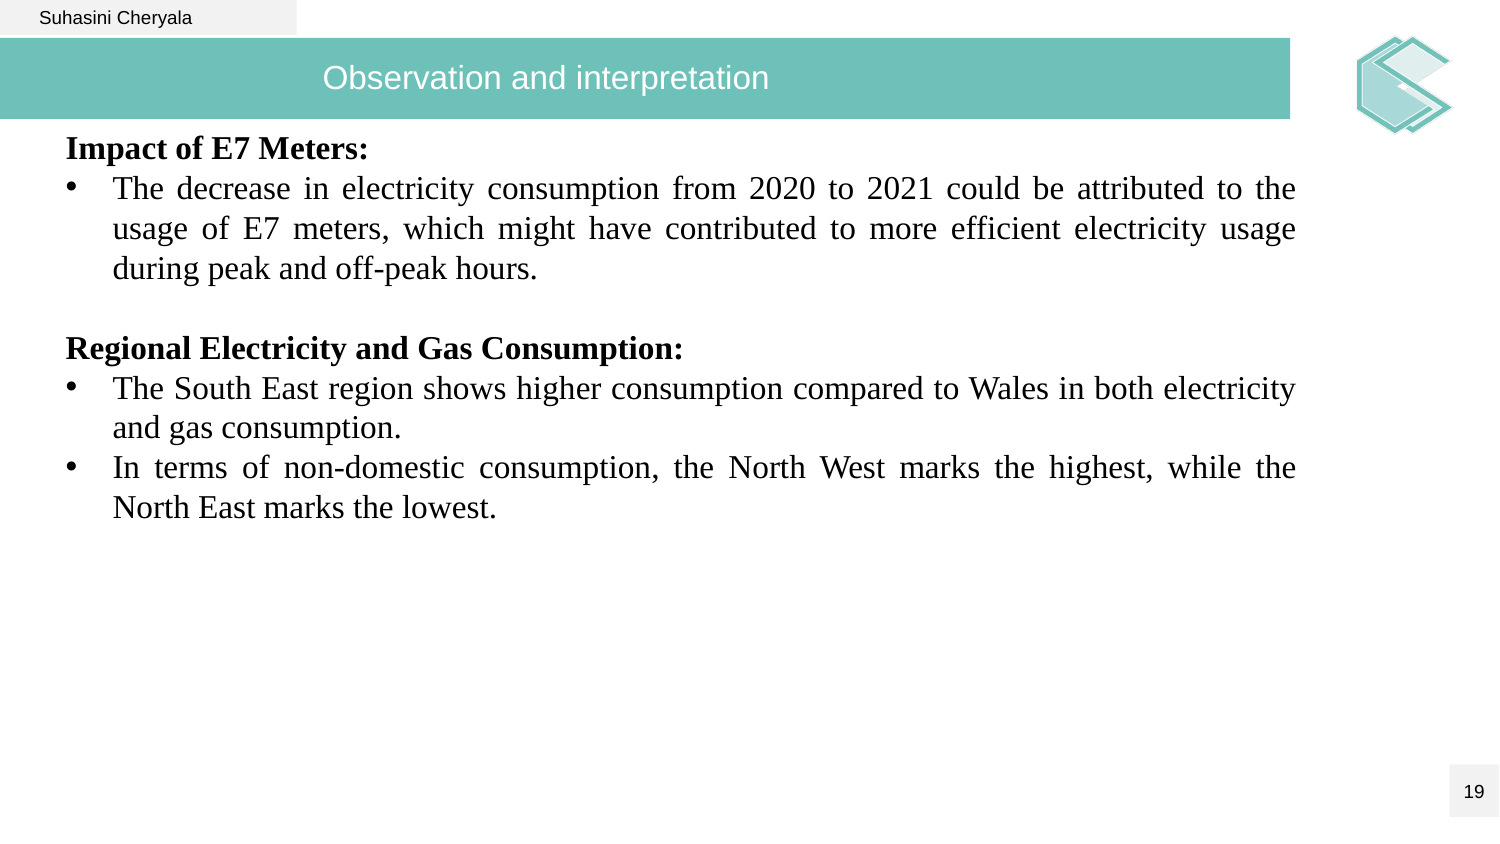

Suhasini Cheryala

# Observation and interpretation
Impact of E7 Meters:
The decrease in electricity consumption from 2020 to 2021 could be attributed to the usage of E7 meters, which might have contributed to more efficient electricity usage during peak and off-peak hours.

Regional Electricity and Gas Consumption:
The South East region shows higher consumption compared to Wales in both electricity and gas consumption.
In terms of non-domestic consumption, the North West marks the highest, while the North East marks the lowest.